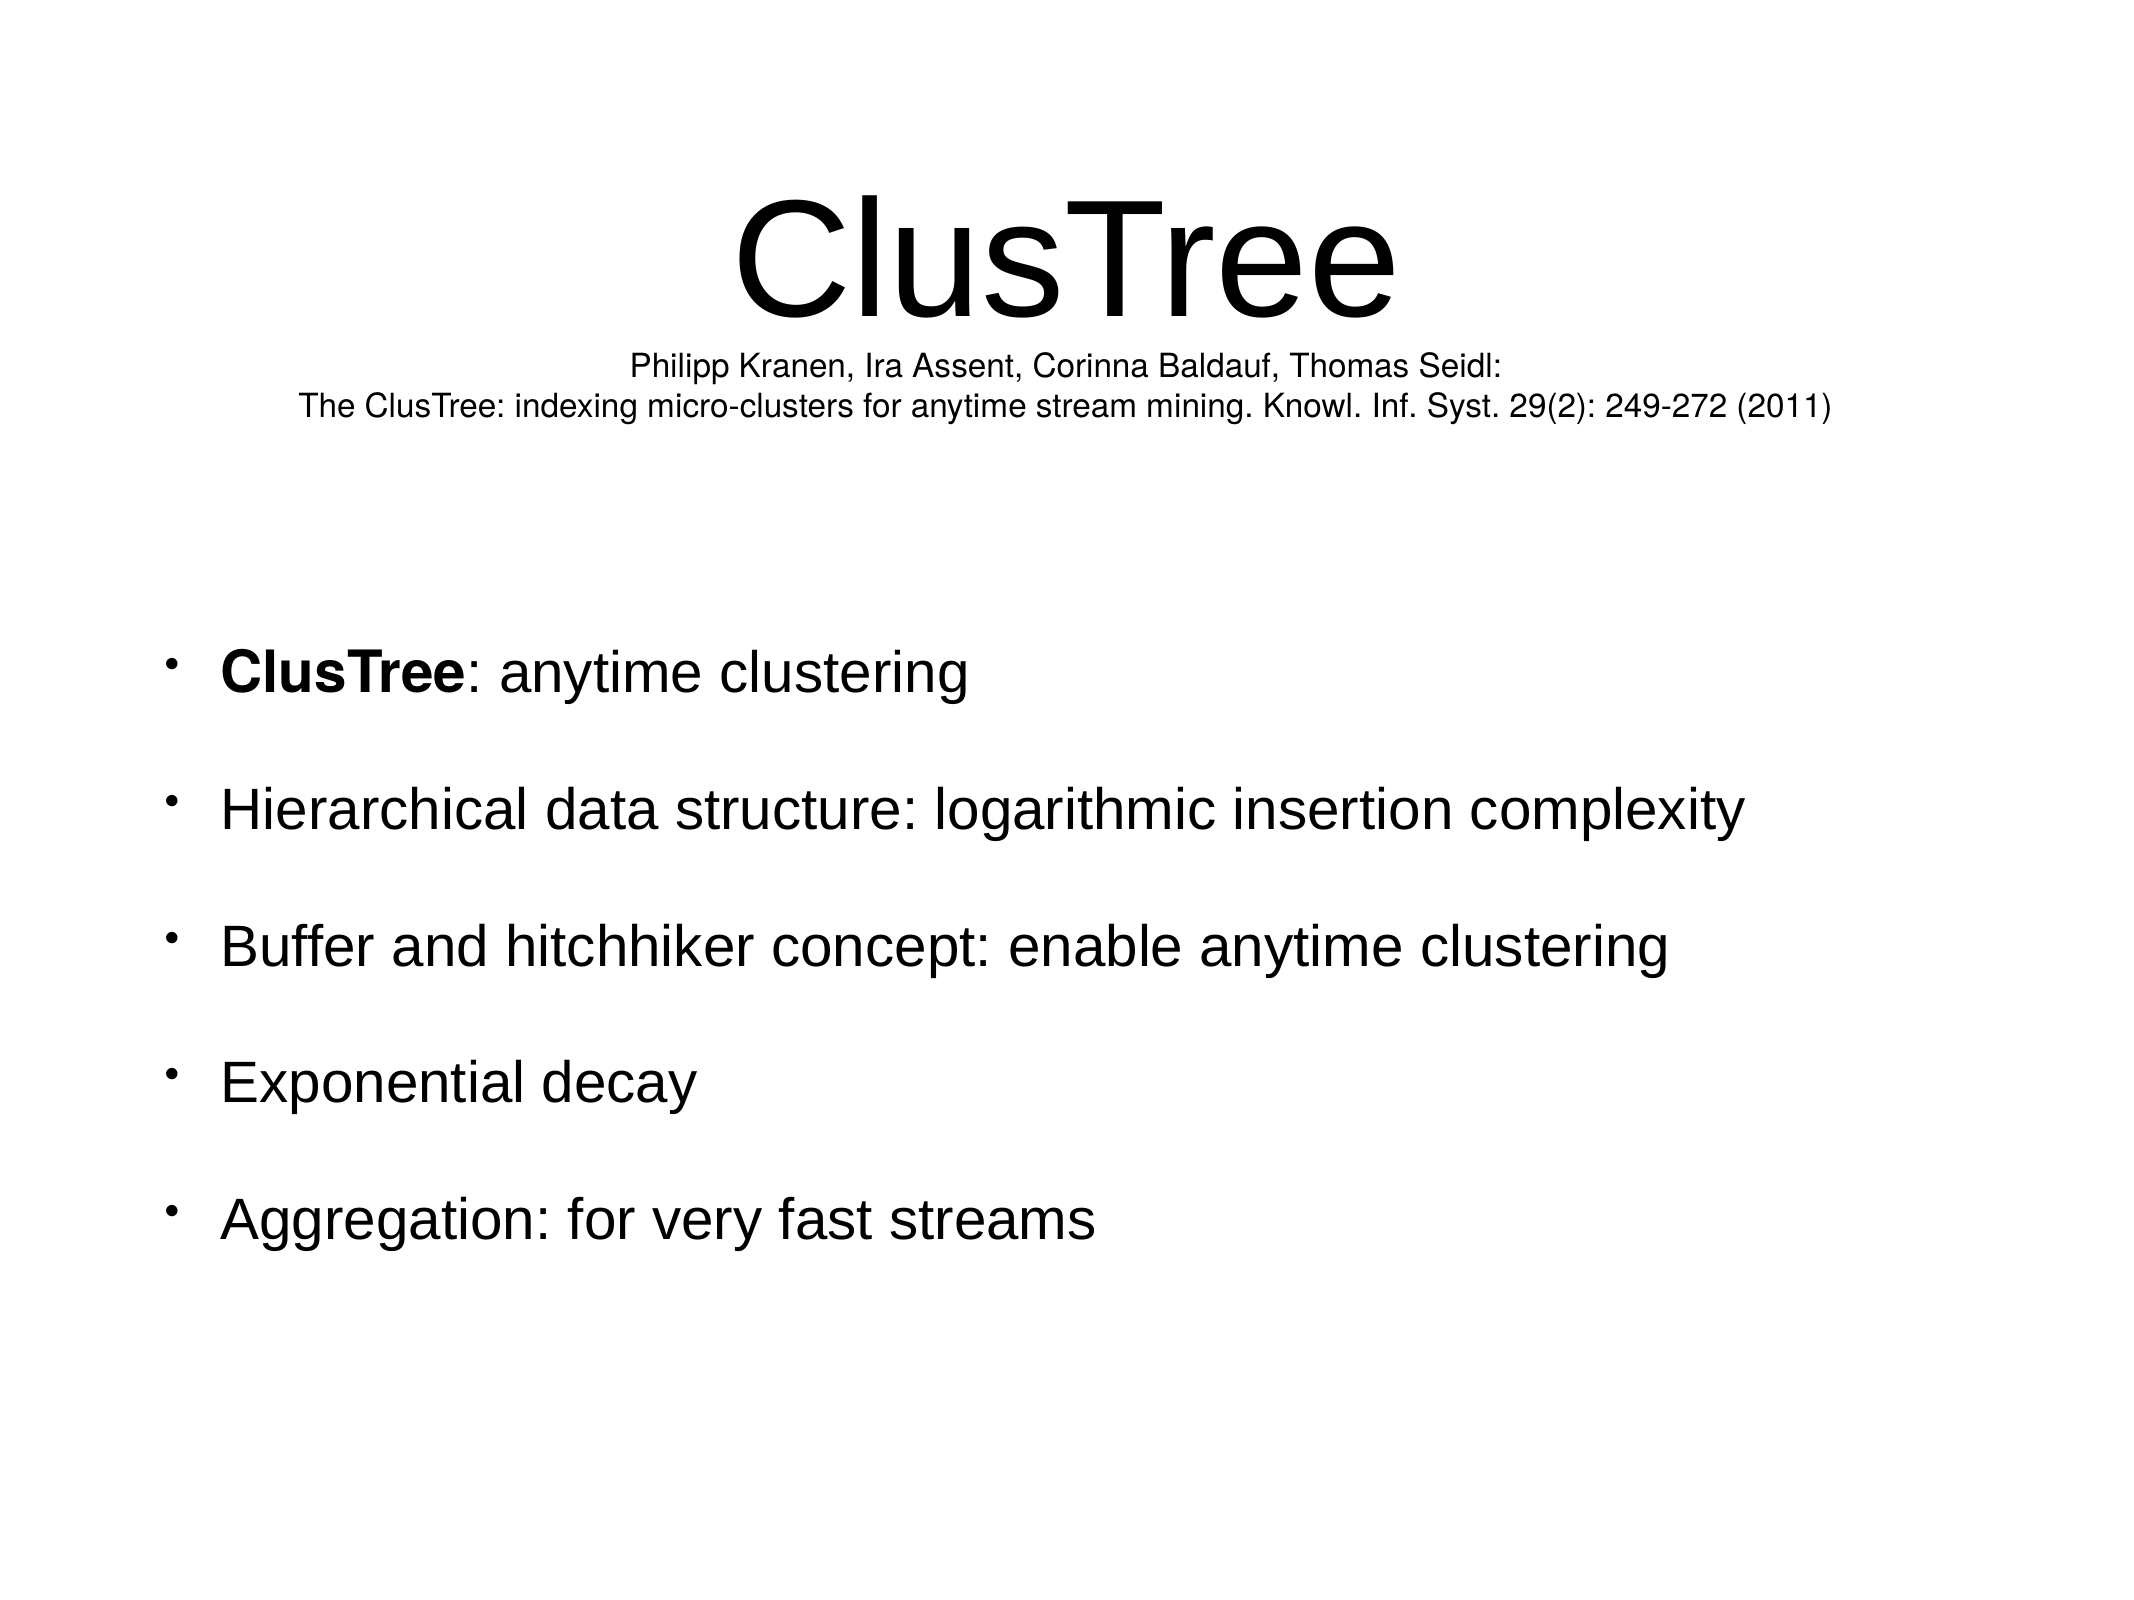

# ClusTree
Philipp Kranen, Ira Assent, Corinna Baldauf, Thomas Seidl:
The ClusTree: indexing micro-clusters for anytime stream mining. Knowl. Inf. Syst. 29(2): 249-272 (2011)
ClusTree: anytime clustering
Hierarchical data structure: logarithmic insertion complexity
Buffer and hitchhiker concept: enable anytime clustering
Exponential decay
Aggregation: for very fast streams